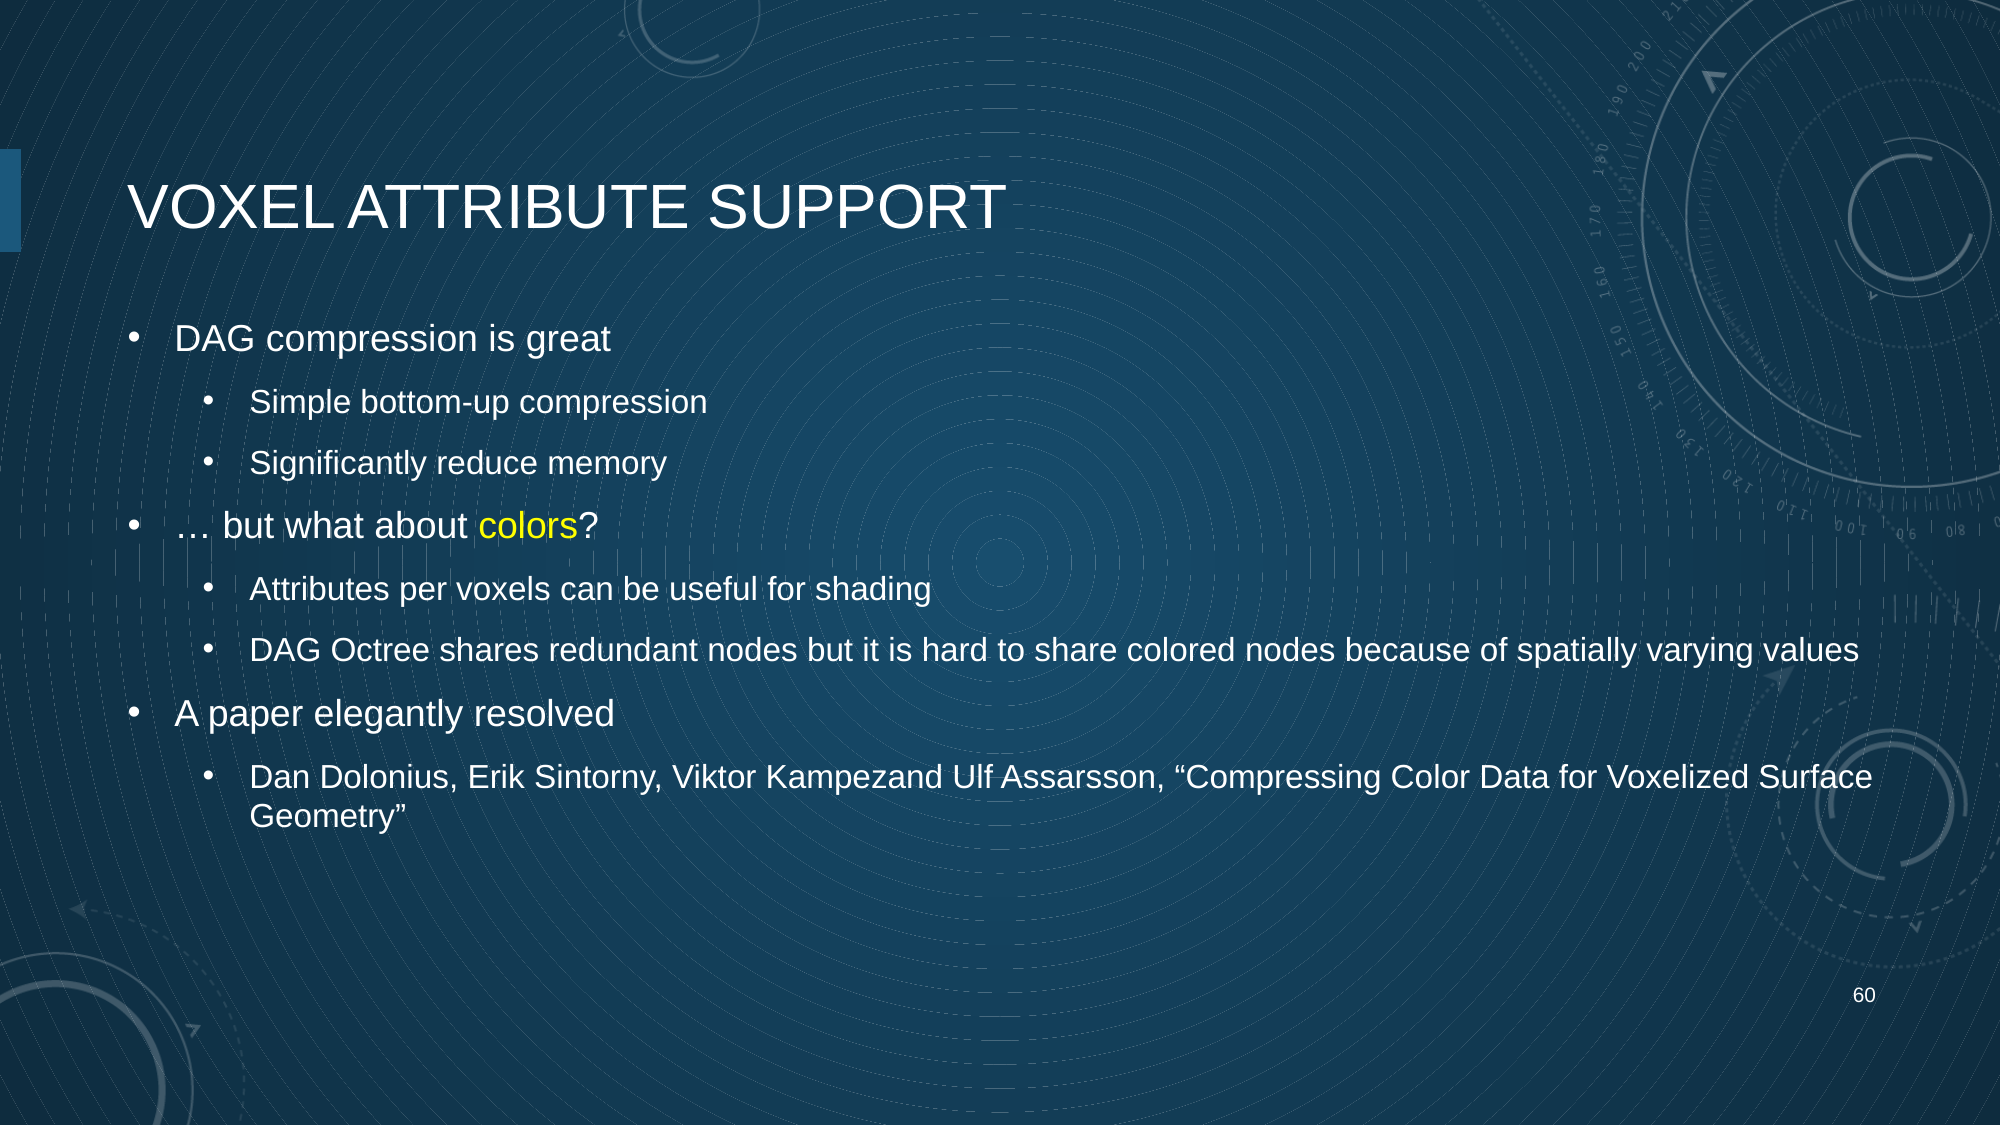

# Voxel Attribute Support
DAG compression is great
Simple bottom-up compression
Significantly reduce memory
… but what about colors?
Attributes per voxels can be useful for shading
DAG Octree shares redundant nodes but it is hard to share colored nodes because of spatially varying values
A paper elegantly resolved
Dan Dolonius, Erik Sintorny, Viktor Kampezand Ulf Assarsson, “Compressing Color Data for Voxelized Surface Geometry”

60